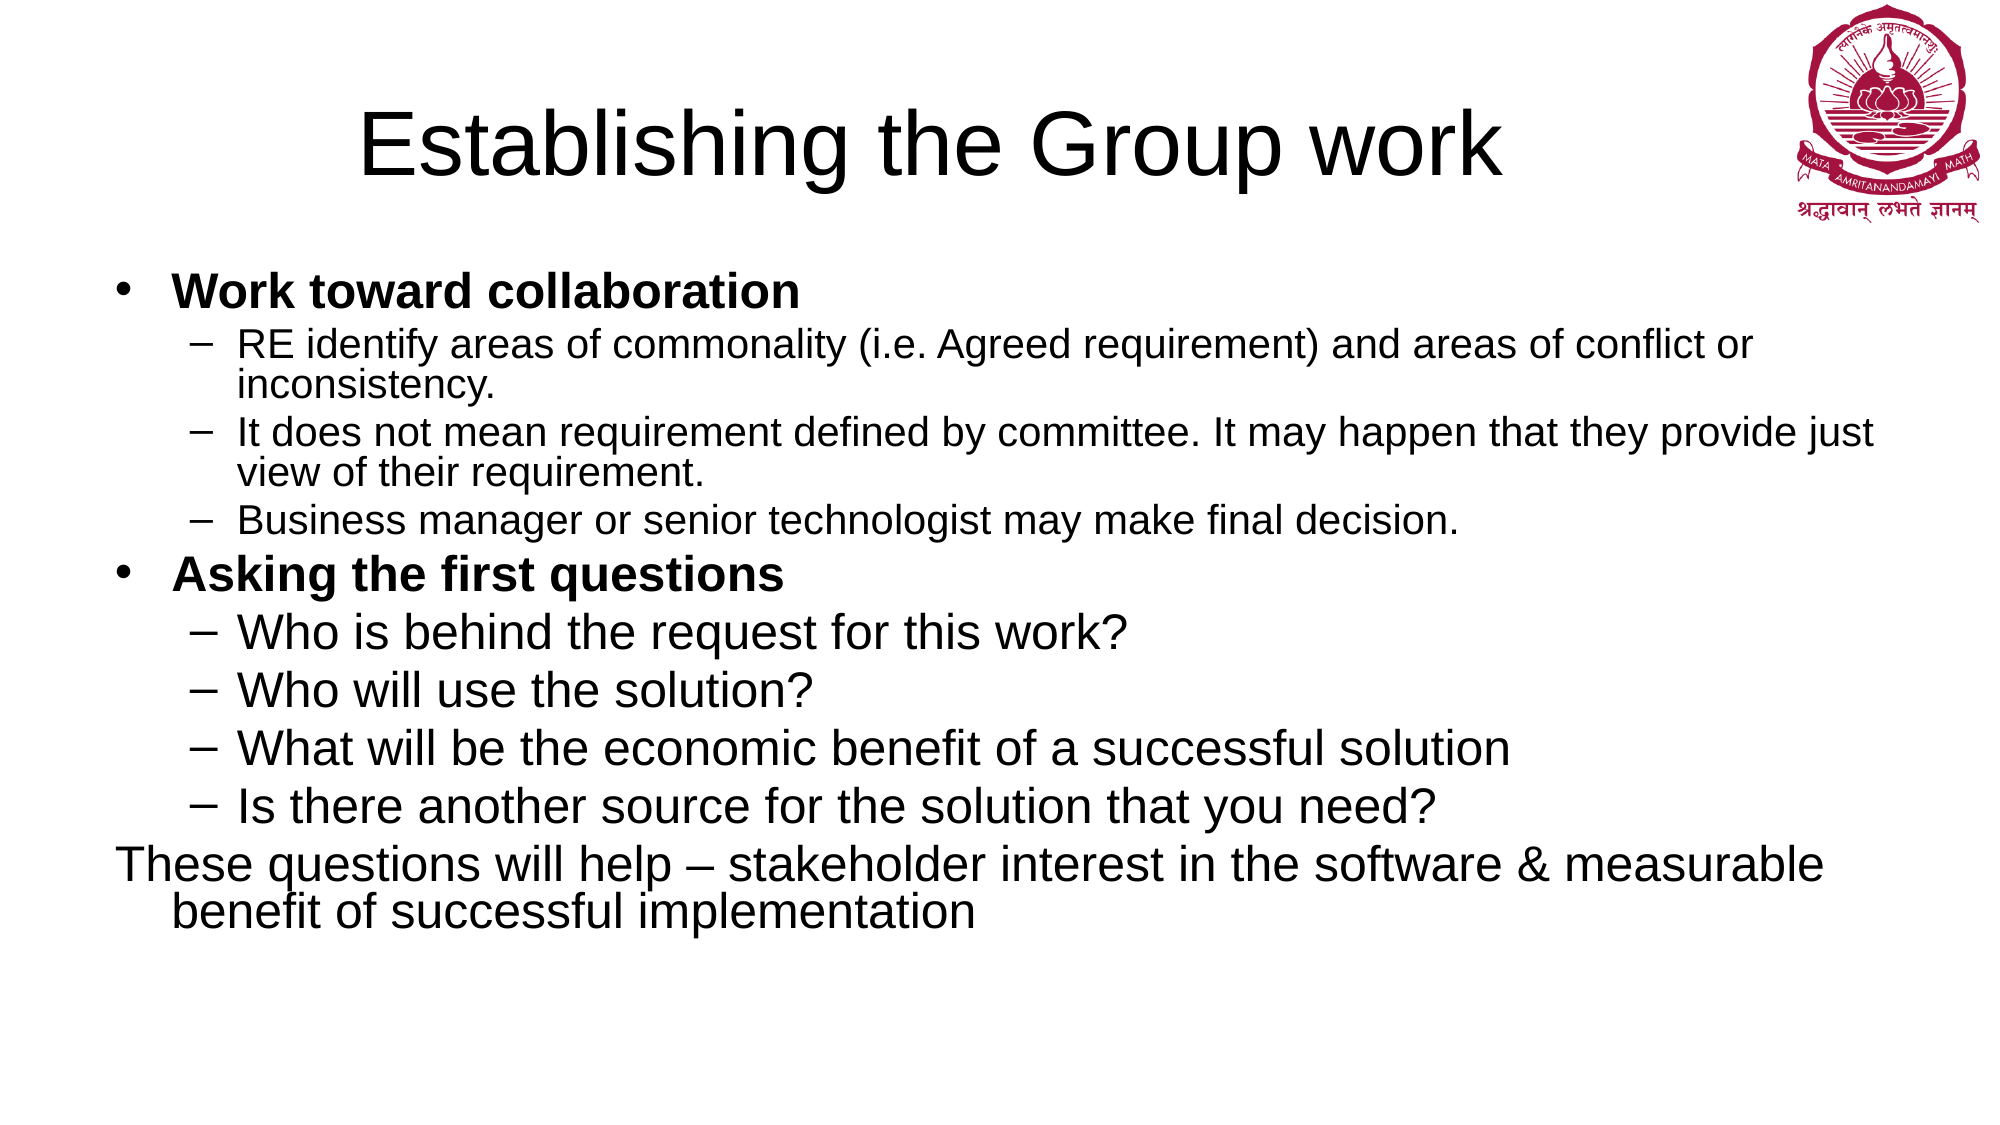

# Establishing the Group work
Work toward collaboration
RE identify areas of commonality (i.e. Agreed requirement) and areas of conflict or inconsistency.
It does not mean requirement defined by committee. It may happen that they provide just view of their requirement.
Business manager or senior technologist may make final decision.
Asking the first questions
Who is behind the request for this work?
Who will use the solution?
What will be the economic benefit of a successful solution
Is there another source for the solution that you need?
These questions will help – stakeholder interest in the software & measurable benefit of successful implementation